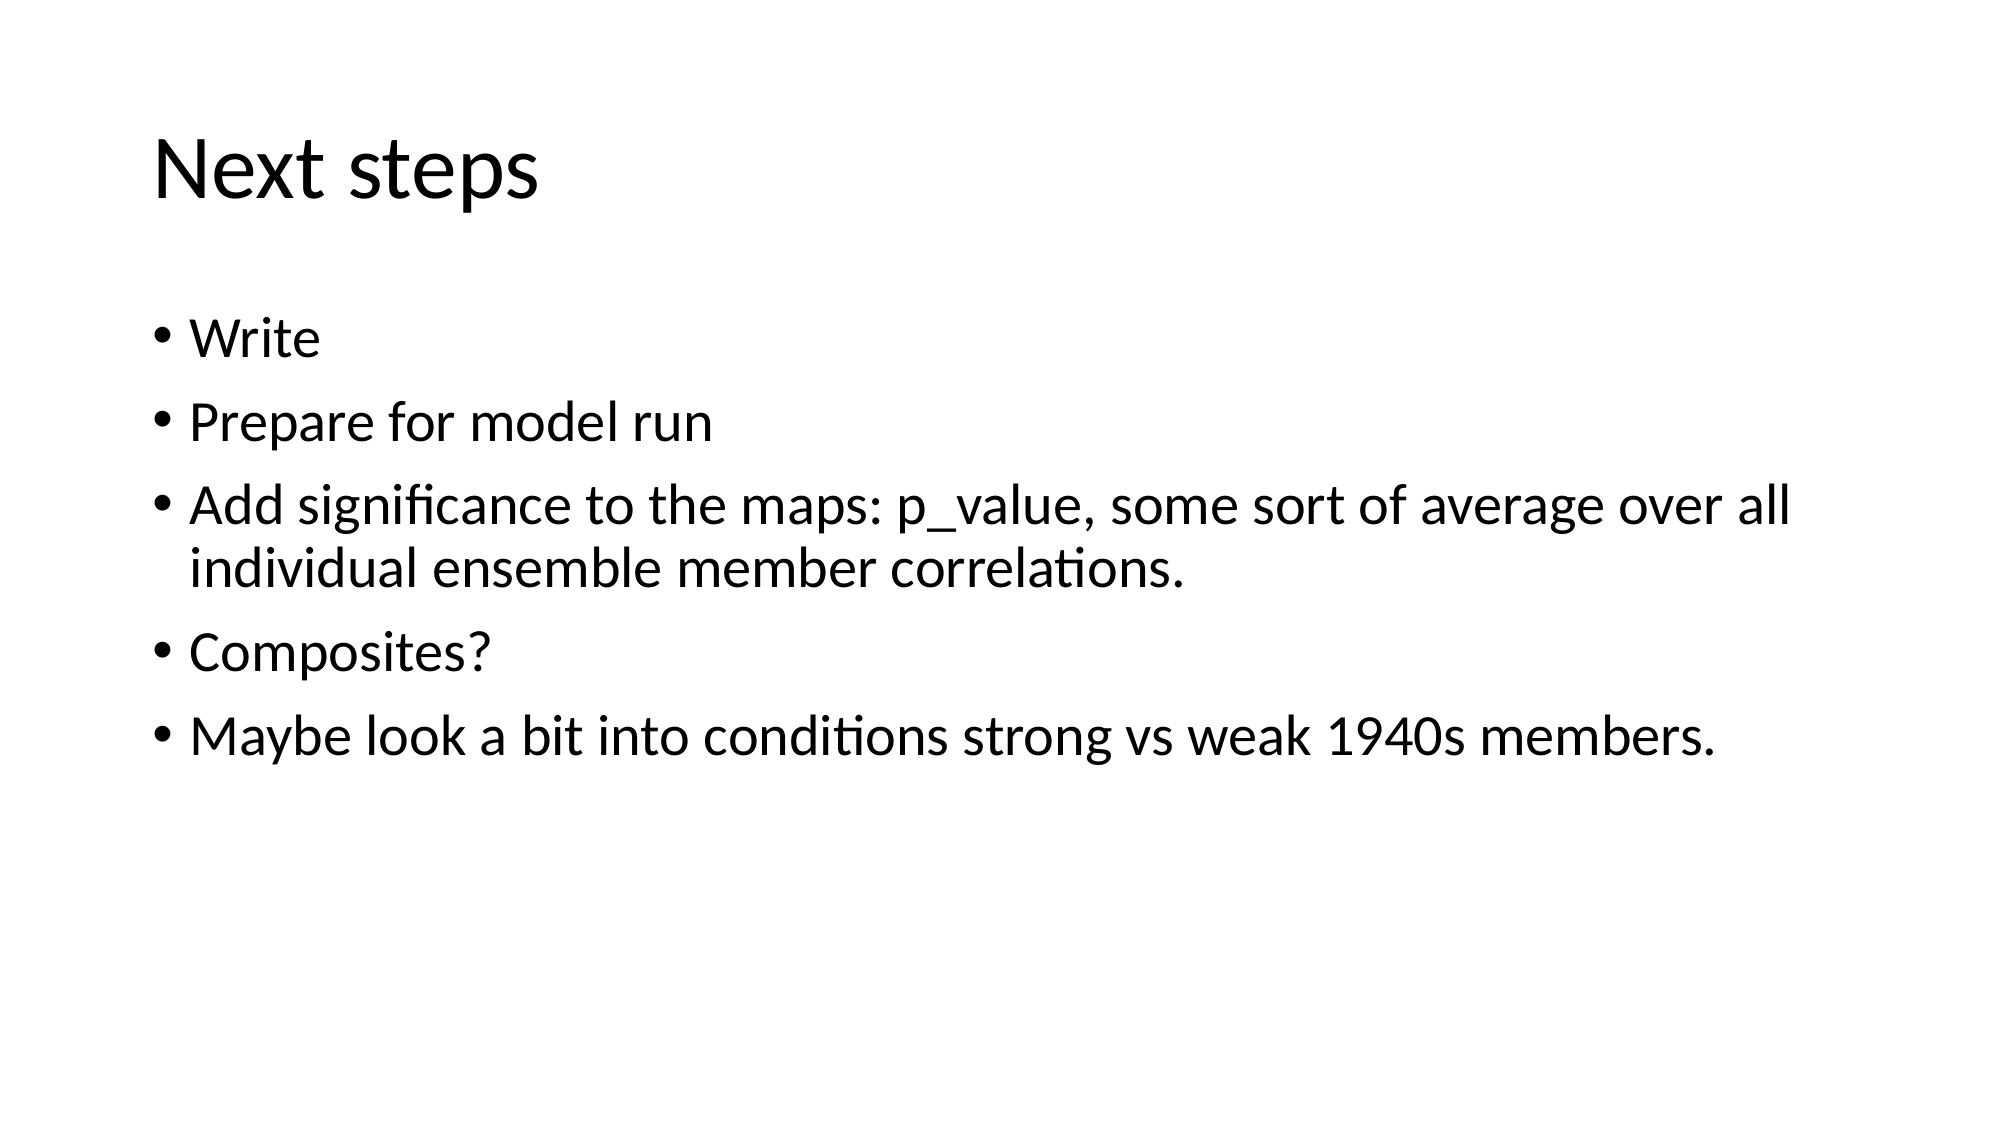

# Next steps
Write
Prepare for model run
Add significance to the maps: p_value, some sort of average over all individual ensemble member correlations.
Composites?
Maybe look a bit into conditions strong vs weak 1940s members.